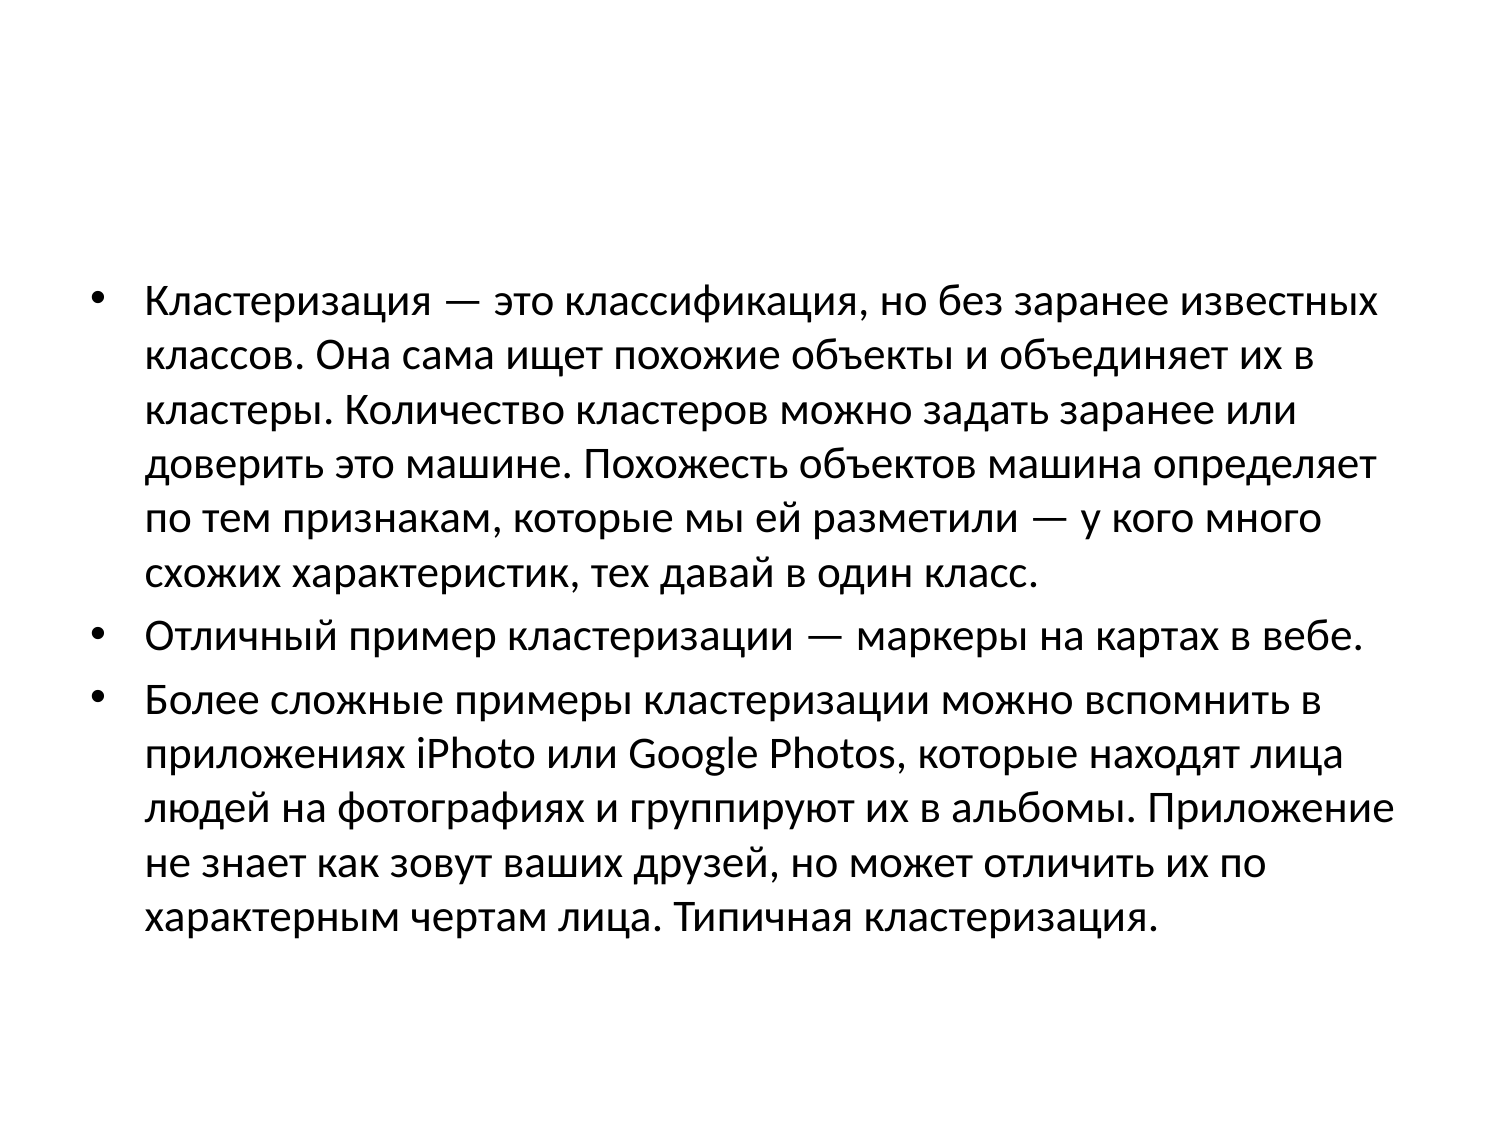

#
Кластеризация — это классификация, но без заранее известных классов. Она сама ищет похожие объекты и объединяет их в кластеры. Количество кластеров можно задать заранее или доверить это машине. Похожесть объектов машина определяет по тем признакам, которые мы ей разметили — у кого много схожих характеристик, тех давай в один класс.
Отличный пример кластеризации — маркеры на картах в вебе.
Более сложные примеры кластеризации можно вспомнить в приложениях iPhoto или Google Photos, которые находят лица людей на фотографиях и группируют их в альбомы. Приложение не знает как зовут ваших друзей, но может отличить их по характерным чертам лица. Типичная кластеризация.